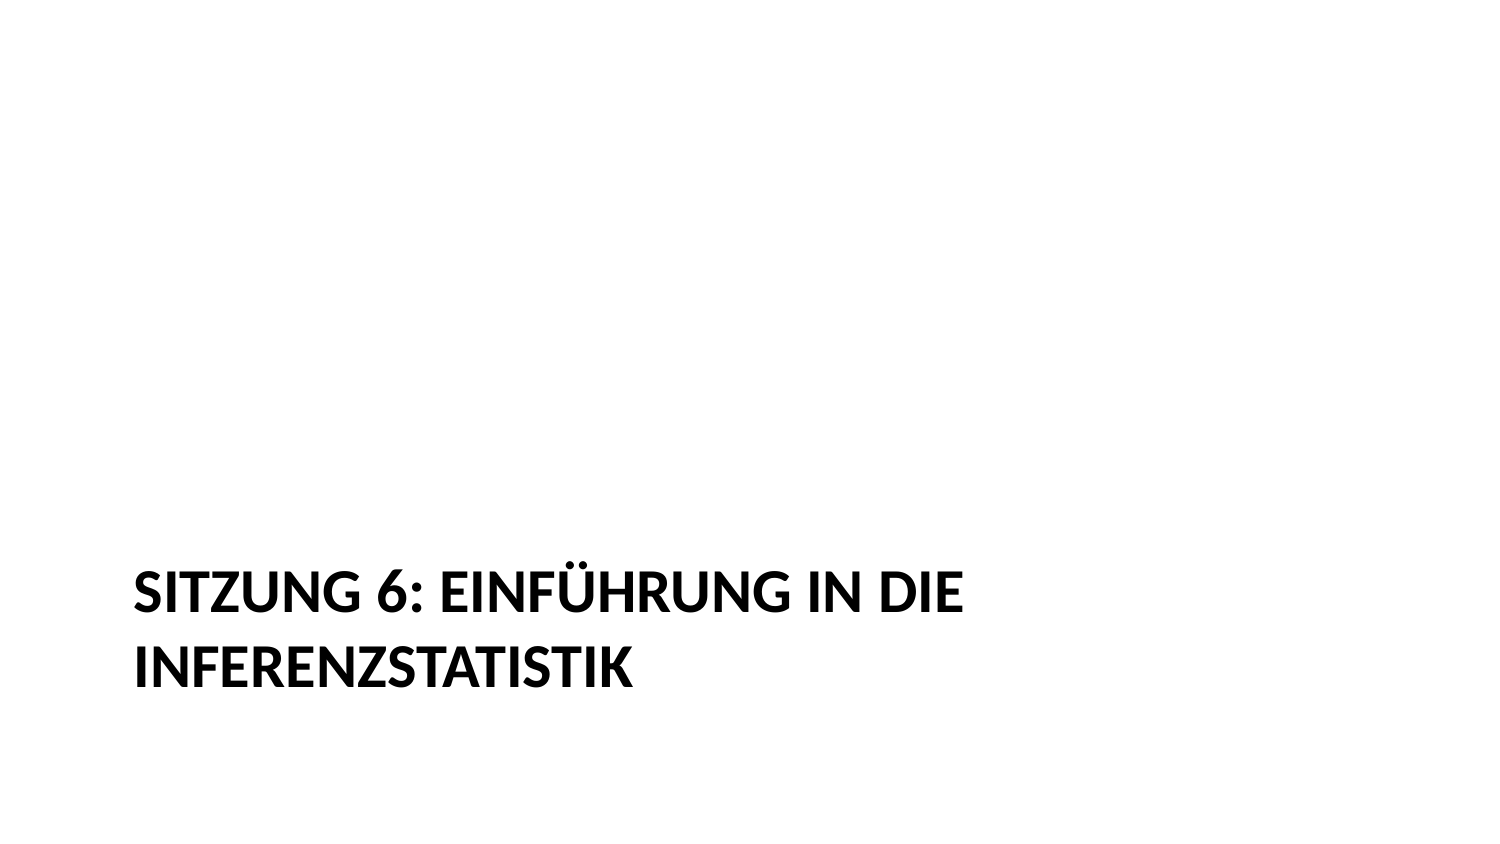

# Sitzung 6: Einführung in die Inferenzstatistik